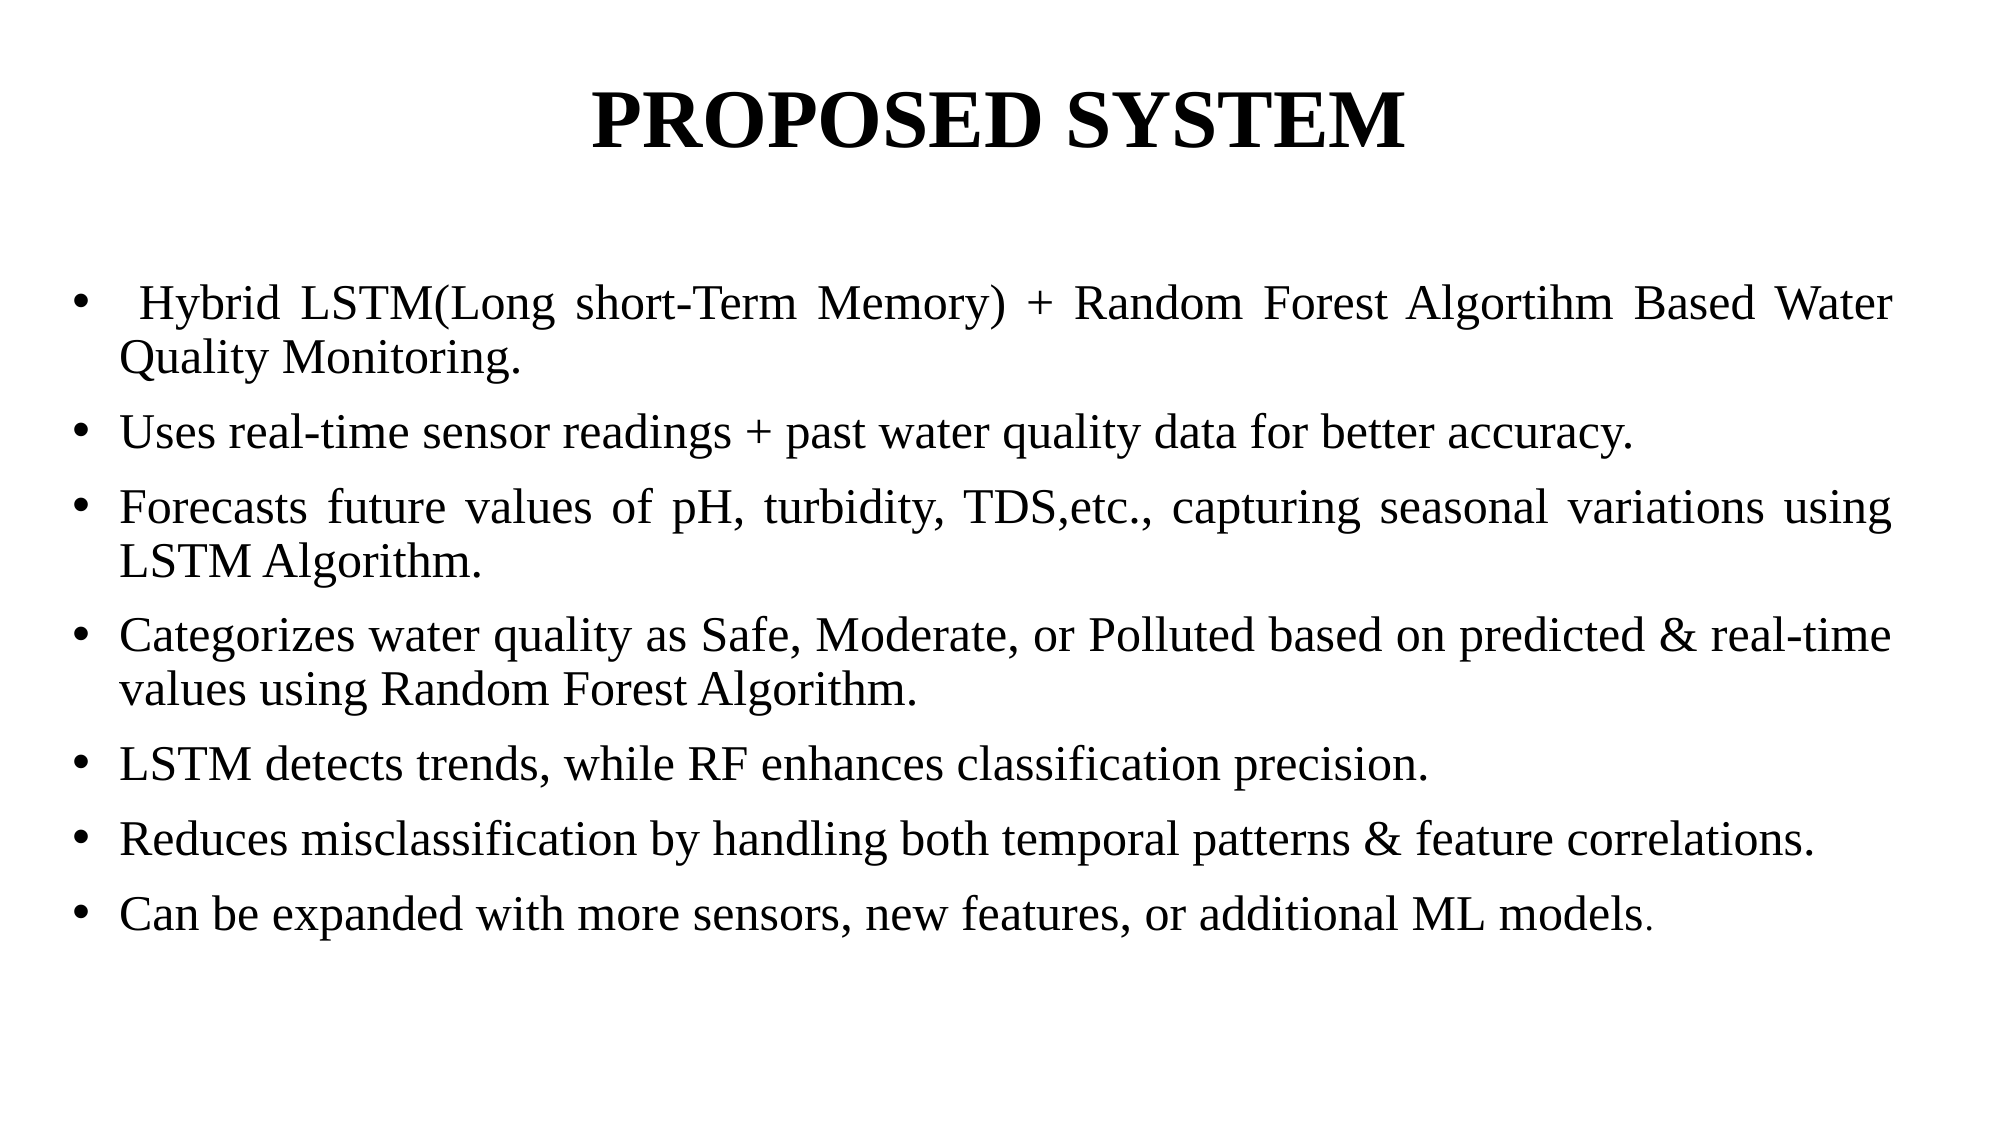

# PROPOSED SYSTEM
 Hybrid LSTM(Long short-Term Memory) + Random Forest Algortihm Based Water Quality Monitoring.
Uses real-time sensor readings + past water quality data for better accuracy.
Forecasts future values of pH, turbidity, TDS,etc., capturing seasonal variations using LSTM Algorithm.
Categorizes water quality as Safe, Moderate, or Polluted based on predicted & real-time values using Random Forest Algorithm.
LSTM detects trends, while RF enhances classification precision.
Reduces misclassification by handling both temporal patterns & feature correlations.
Can be expanded with more sensors, new features, or additional ML models.